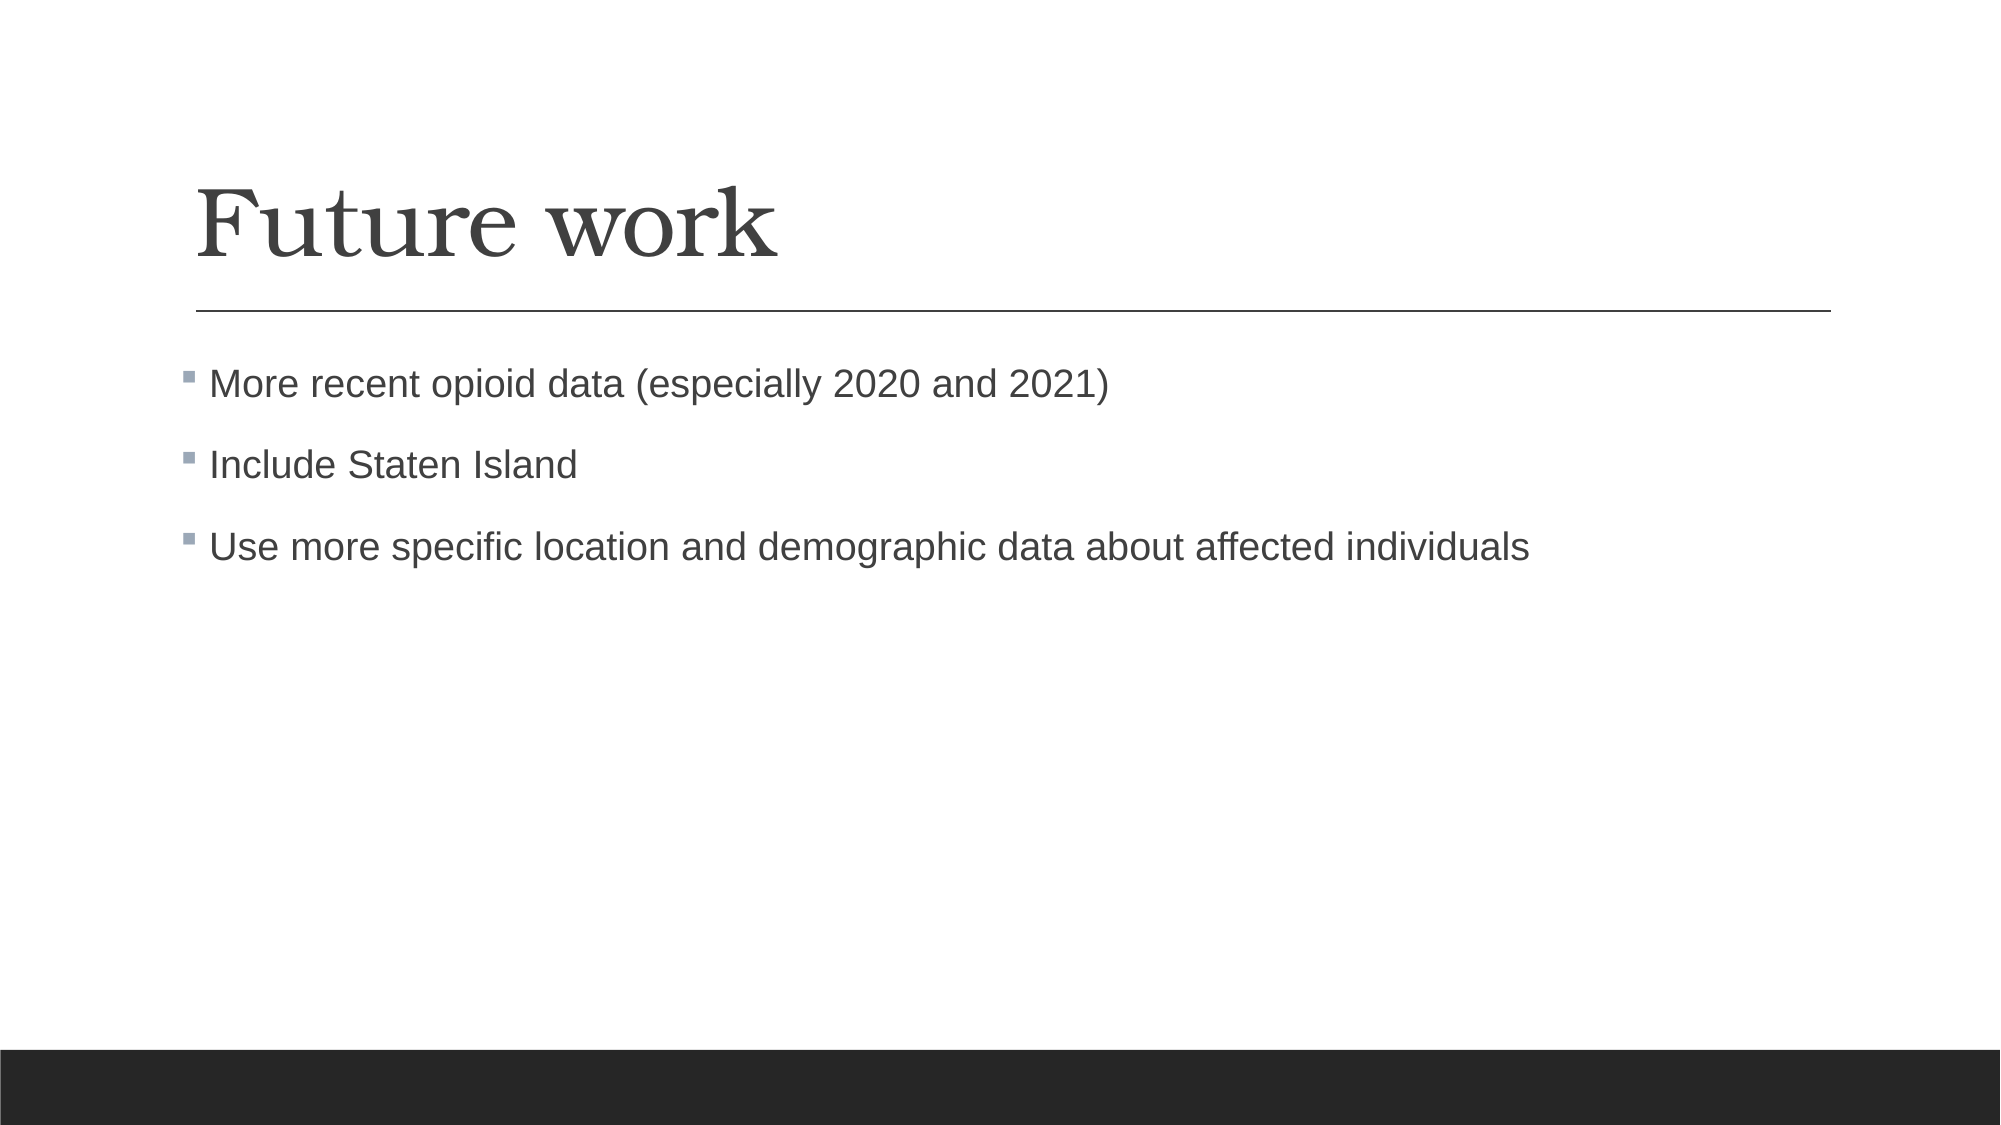

# Future work
 More recent opioid data (especially 2020 and 2021)
 Include Staten Island
 Use more specific location and demographic data about affected individuals